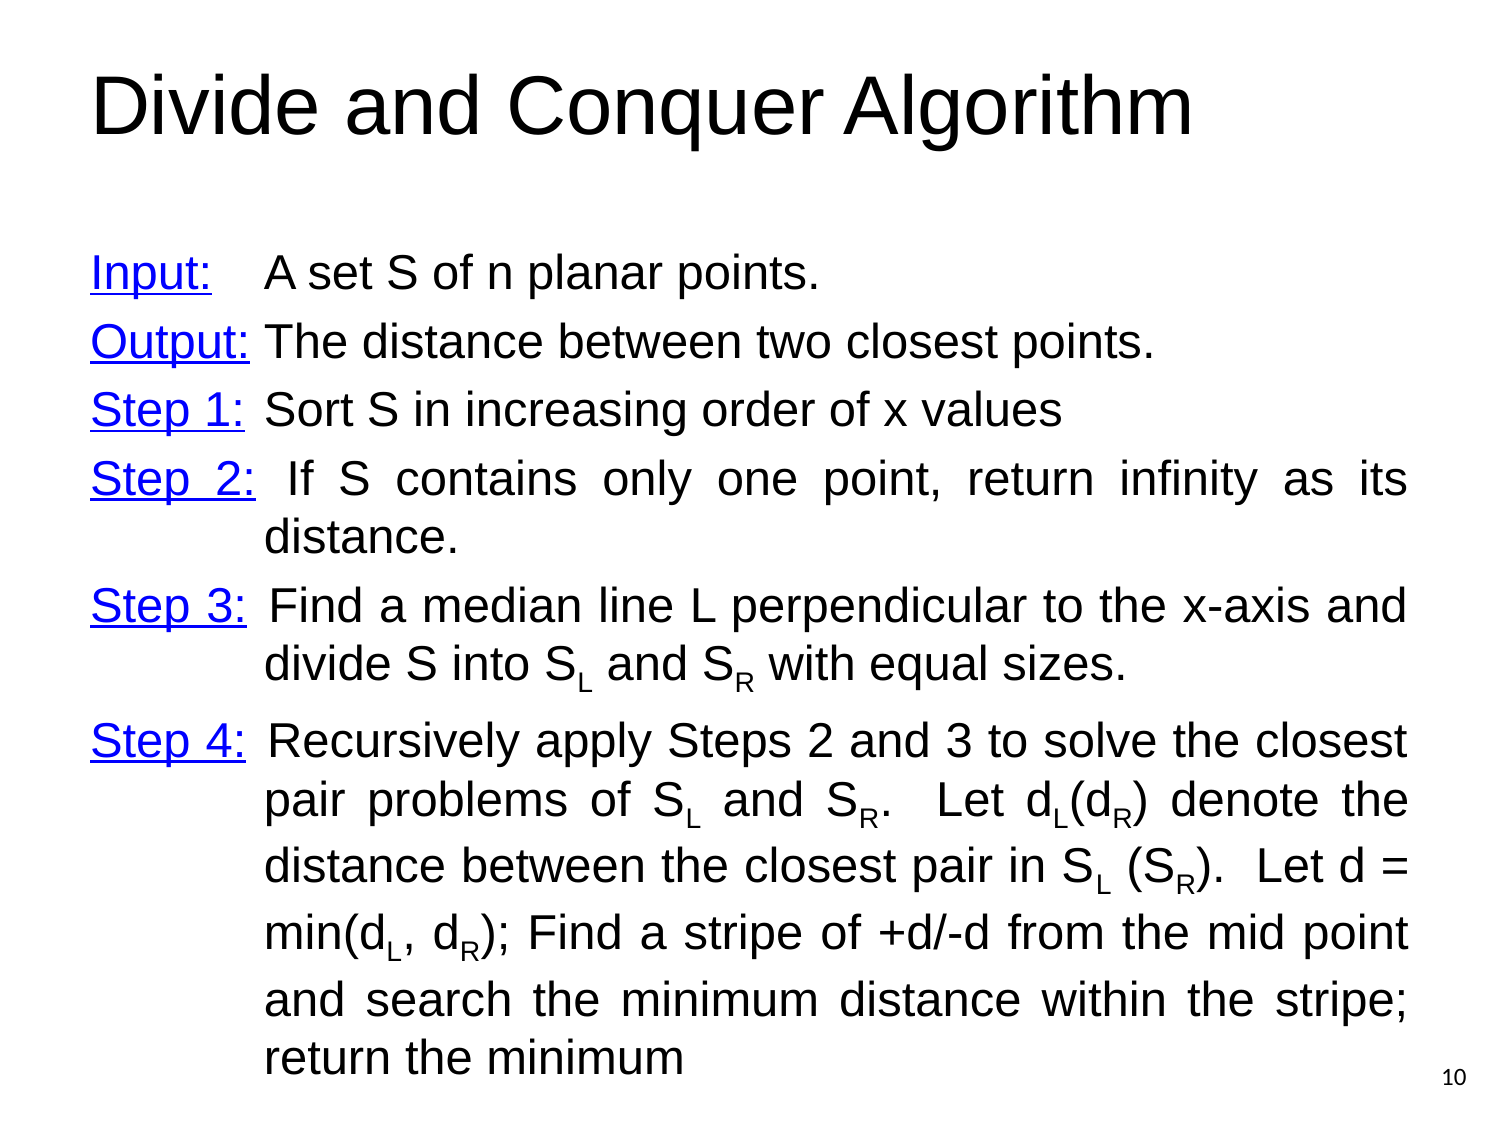

# Divide and Conquer Algorithm
Input: 	A set S of n planar points.
Output: 	The distance between two closest points.
Step 1: 	Sort S in increasing order of x values
Step 2: 	If S contains only one point, return infinity as its distance.
Step 3: 	Find a median line L perpendicular to the x-axis and divide S into SL and SR with equal sizes.
Step 4: 	Recursively apply Steps 2 and 3 to solve the closest pair problems of SL and SR.  Let dL(dR) denote the distance between the closest pair in SL (SR).  Let d = min(dL, dR); Find a stripe of +d/-d from the mid point and search the minimum distance within the stripe; return the minimum

10